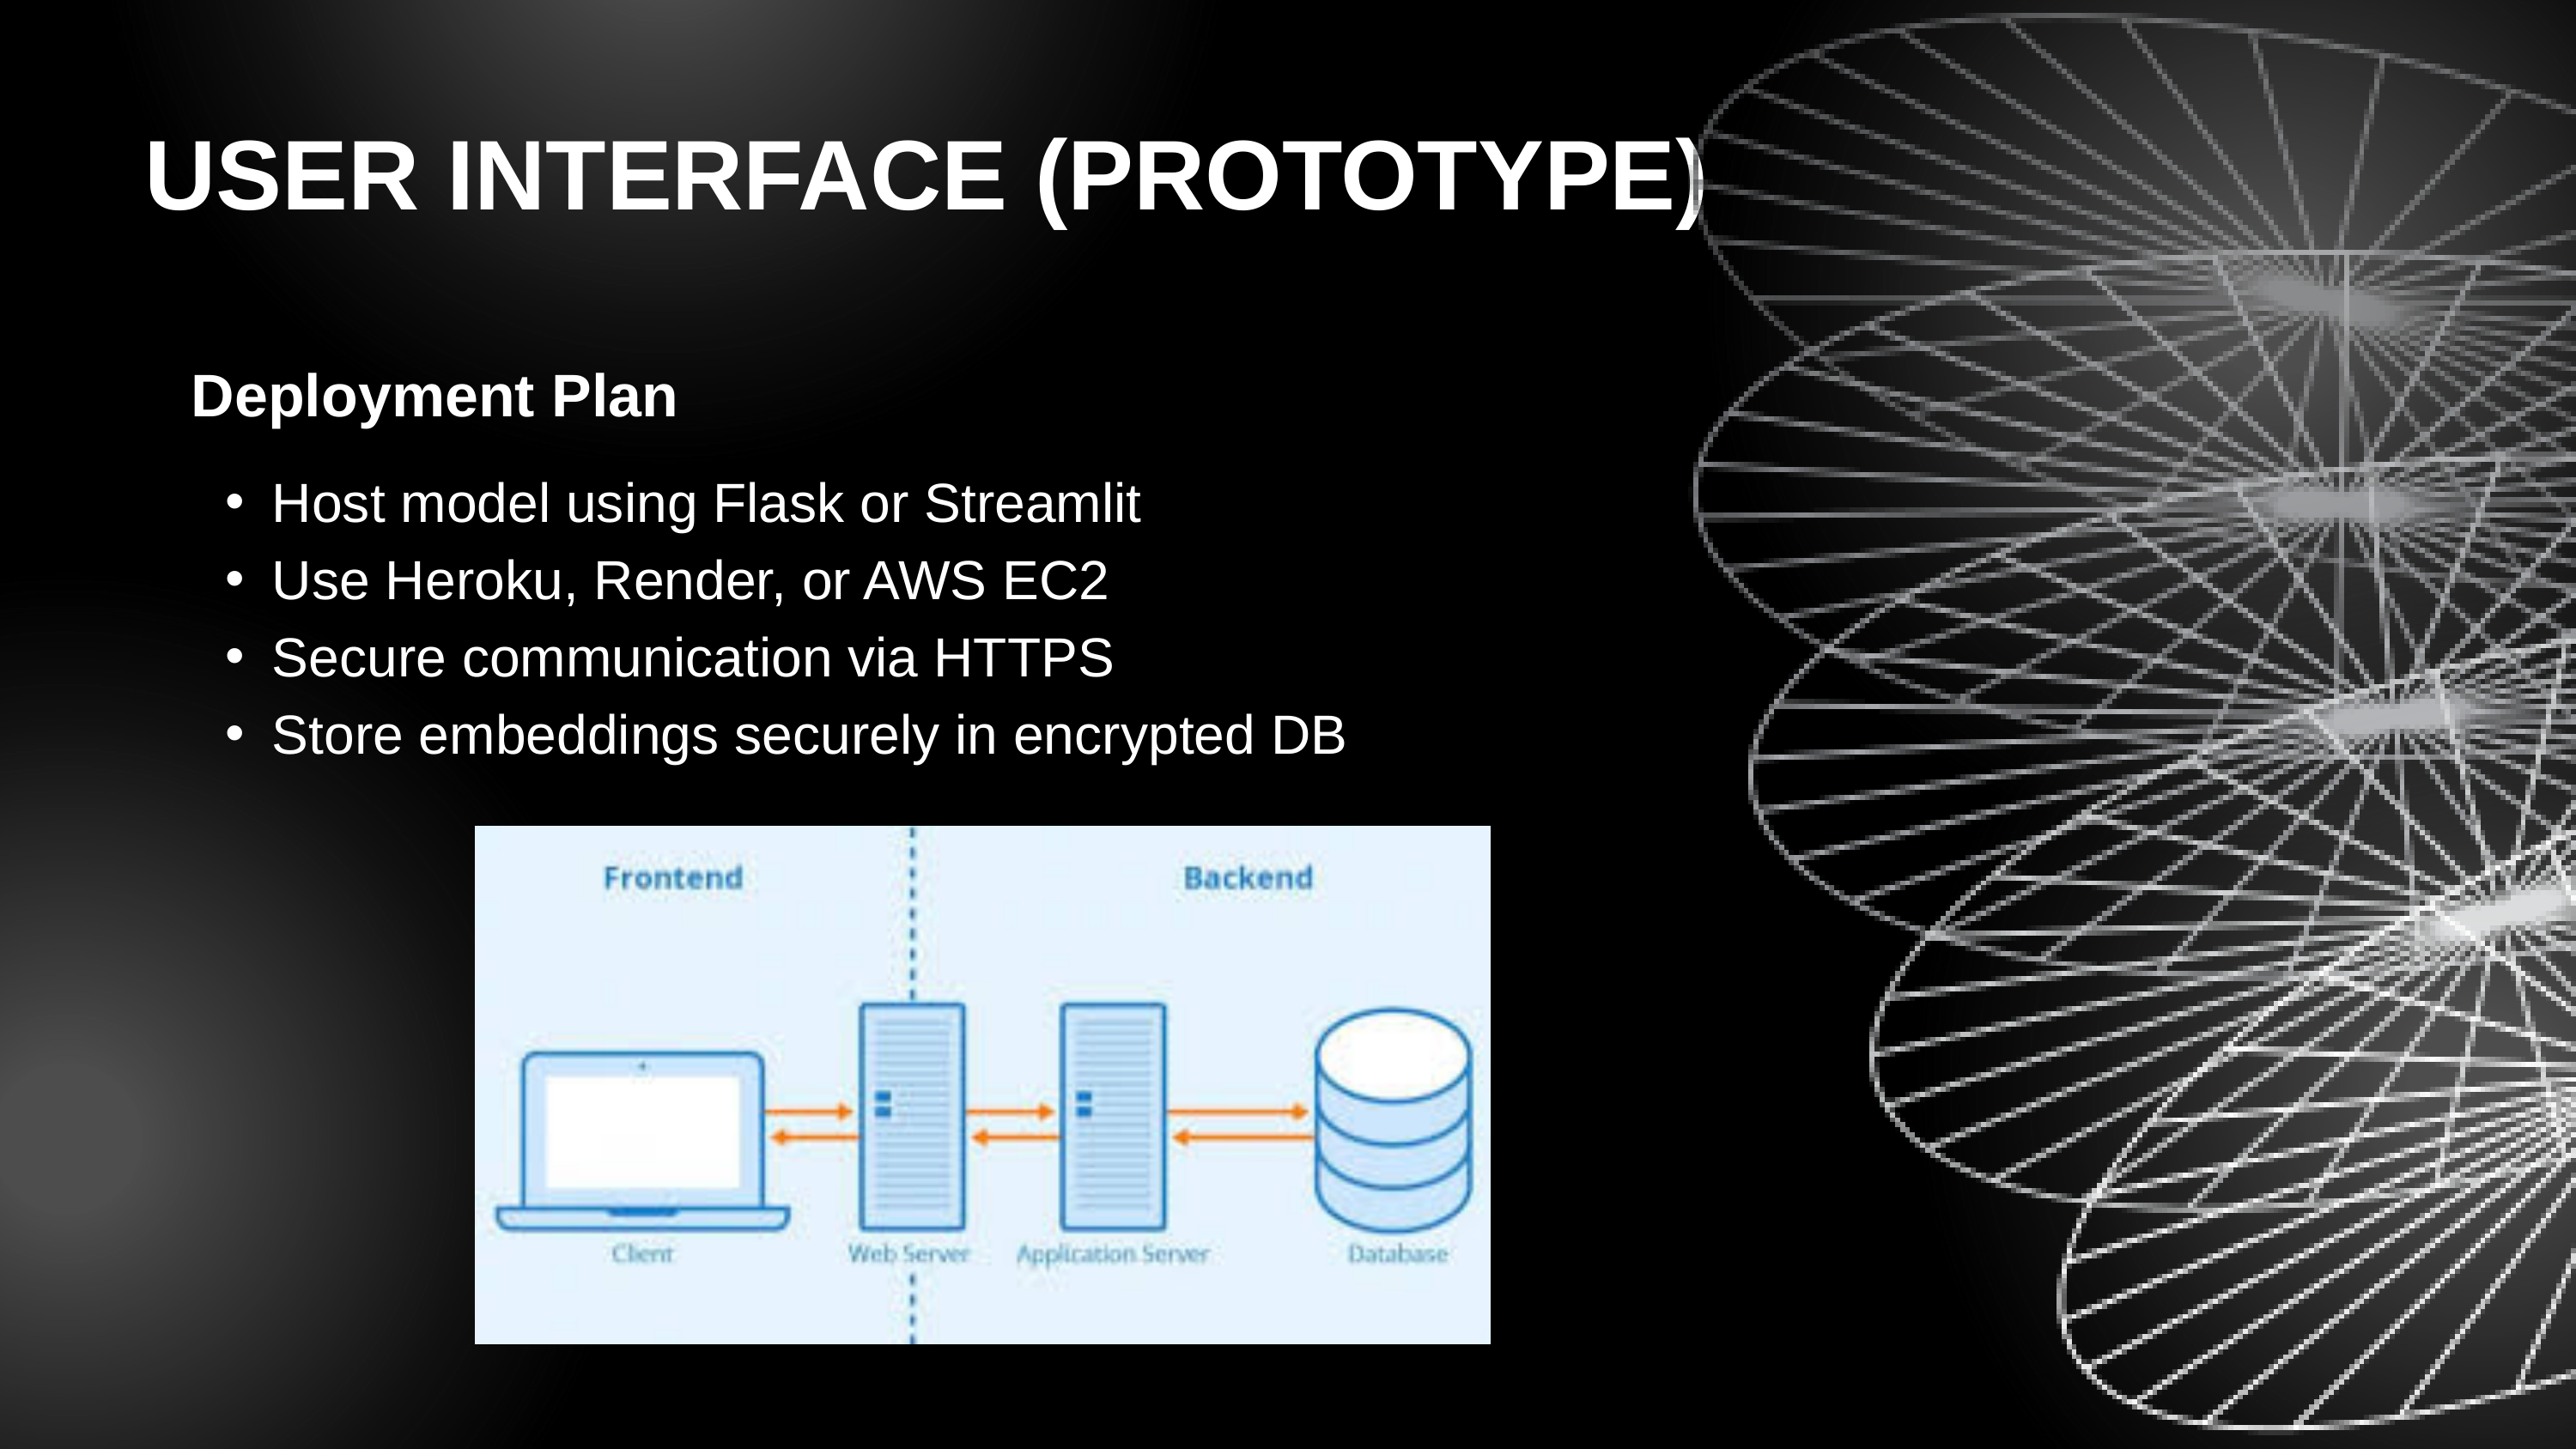

USER INTERFACE (PROTOTYPE)
Deployment Plan
Host model using Flask or Streamlit
Use Heroku, Render, or AWS EC2
Secure communication via HTTPS
Store embeddings securely in encrypted DB